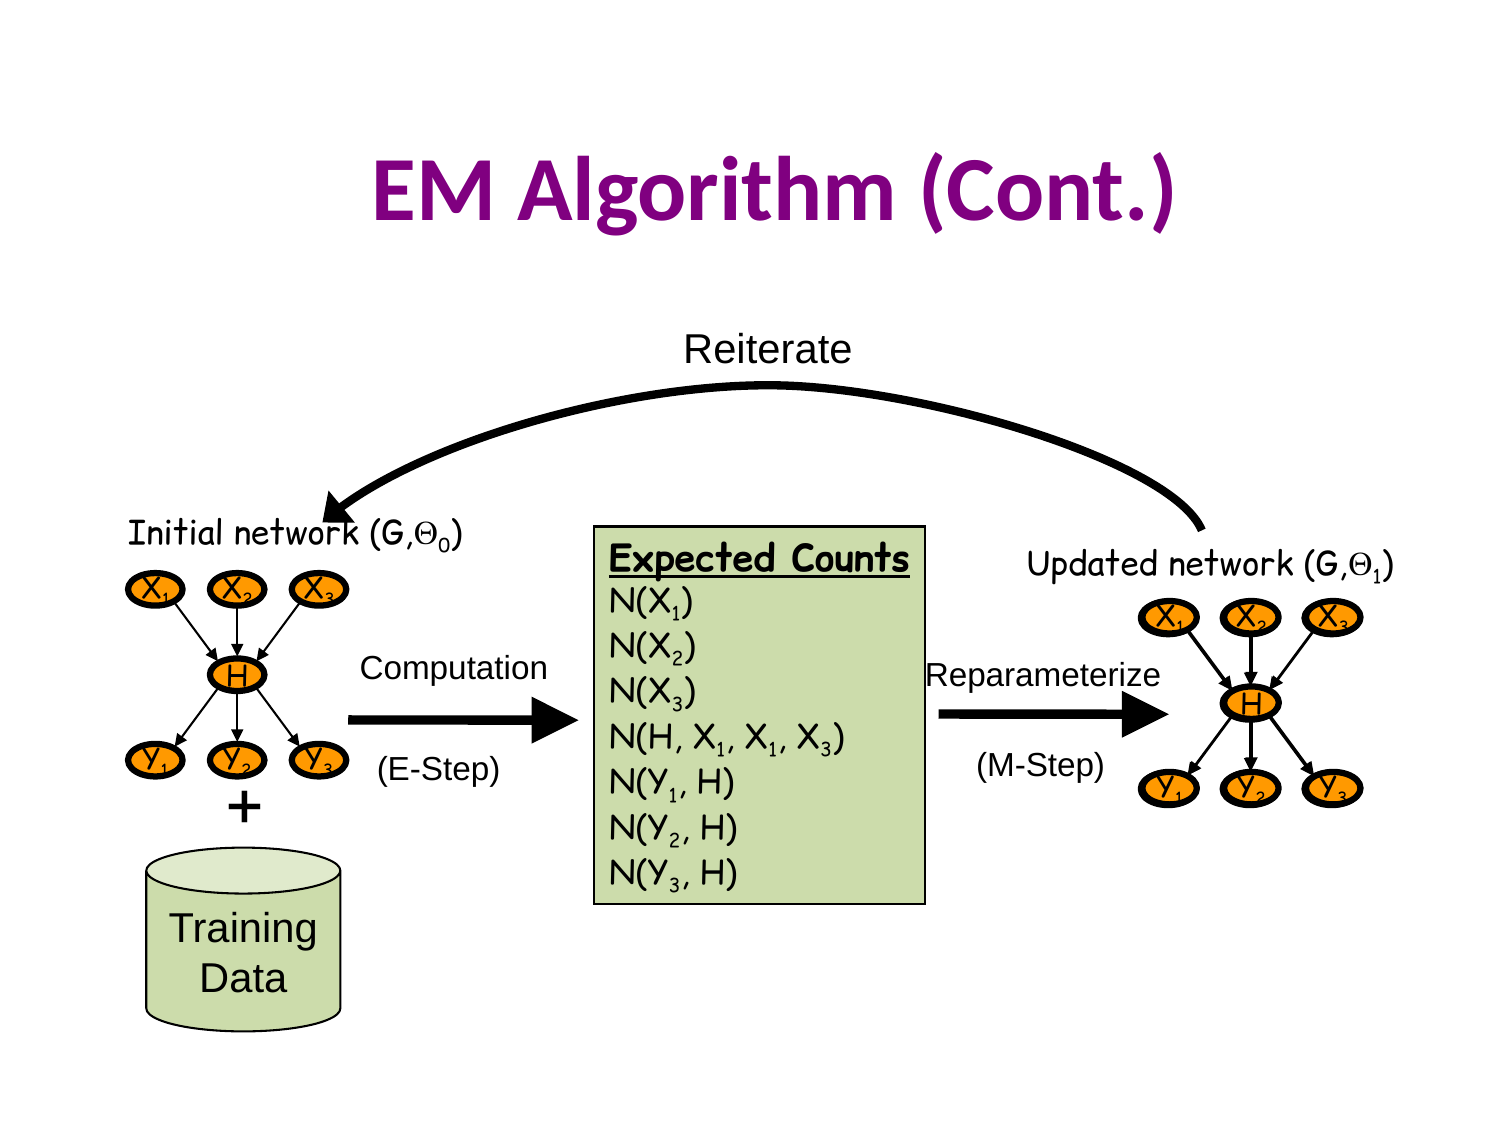

# EM Algorithm (Cont.)
Reiterate

Initial network (G,Θ0)
Updated network (G,Θ1)
Expected Counts
N(X1)
N(X2)
N(X3)
N(H, X1, X1, X3)
N(Y1, H)
N(Y2, H)
N(Y3, H)
X1
X2
X3
H
Y1
Y2
Y3
X1
X2
X3
H
Y1
Y2
Y3
X1
X2
X3
H
Y1
Y2
Y3
Computation

(E-Step)
Reparameterize

(M-Step)
+
Training
Data